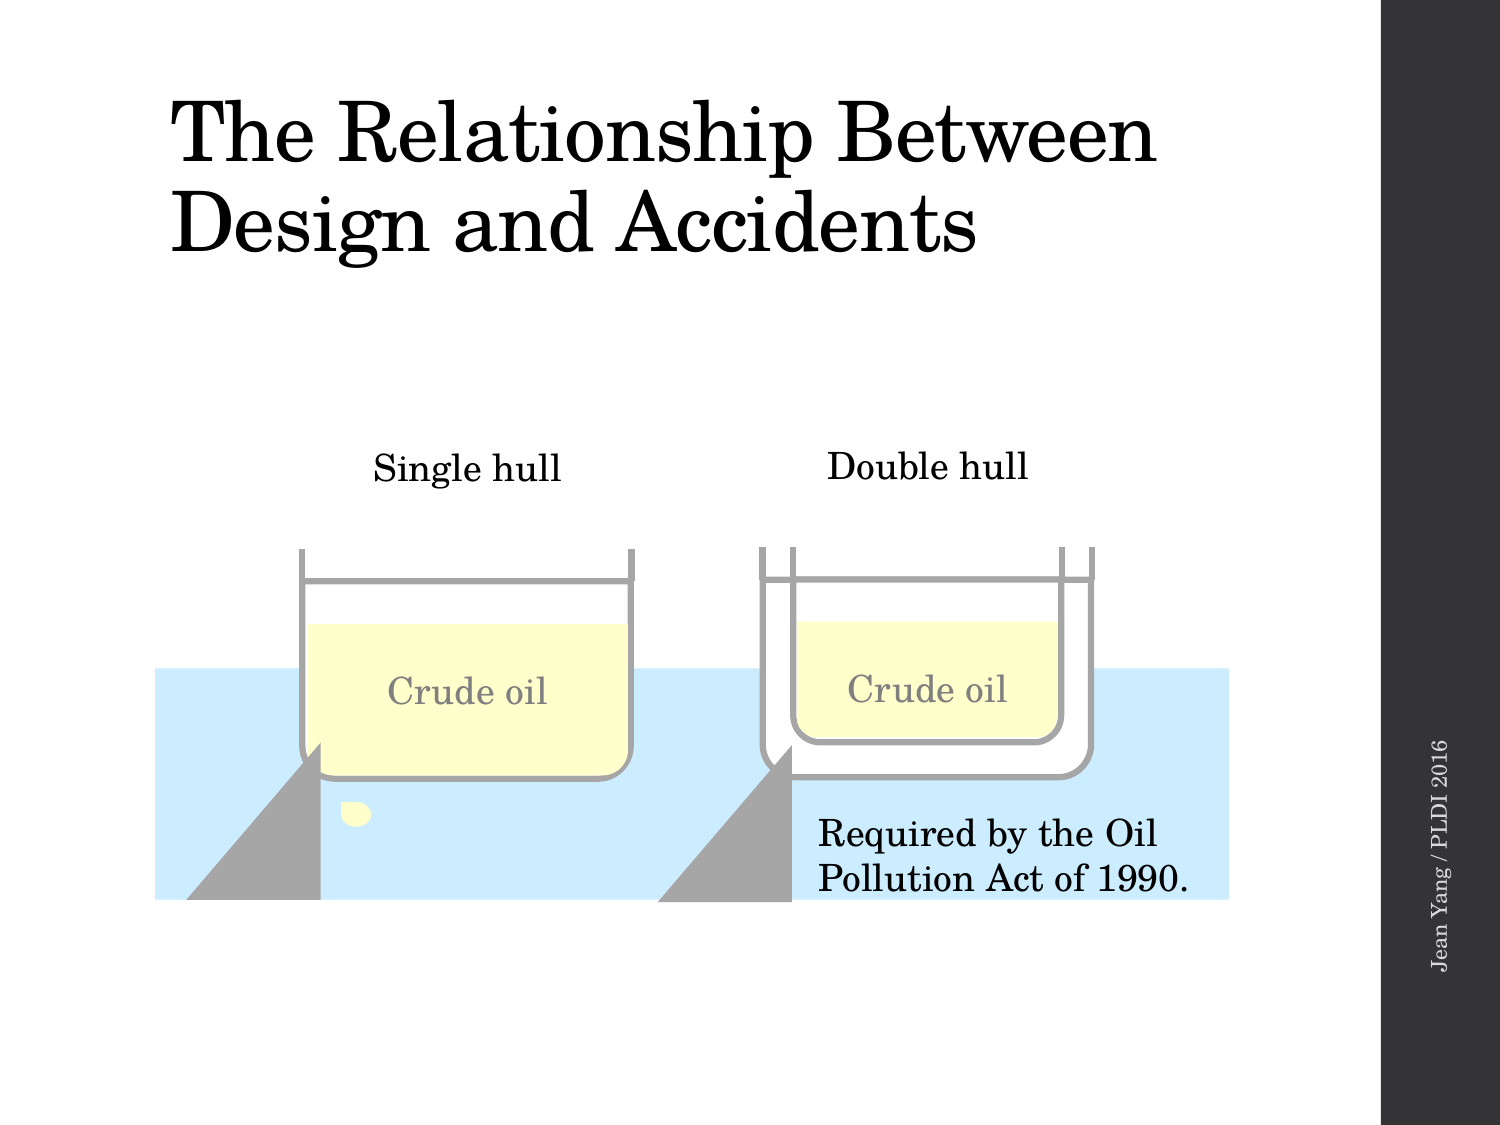

# The Relationship Between Design and Accidents
Double hull
Single hull

Crude oil
Crude oil

Jean Yang / PLDI 2016

Required by the Oil Pollution Act of 1990.